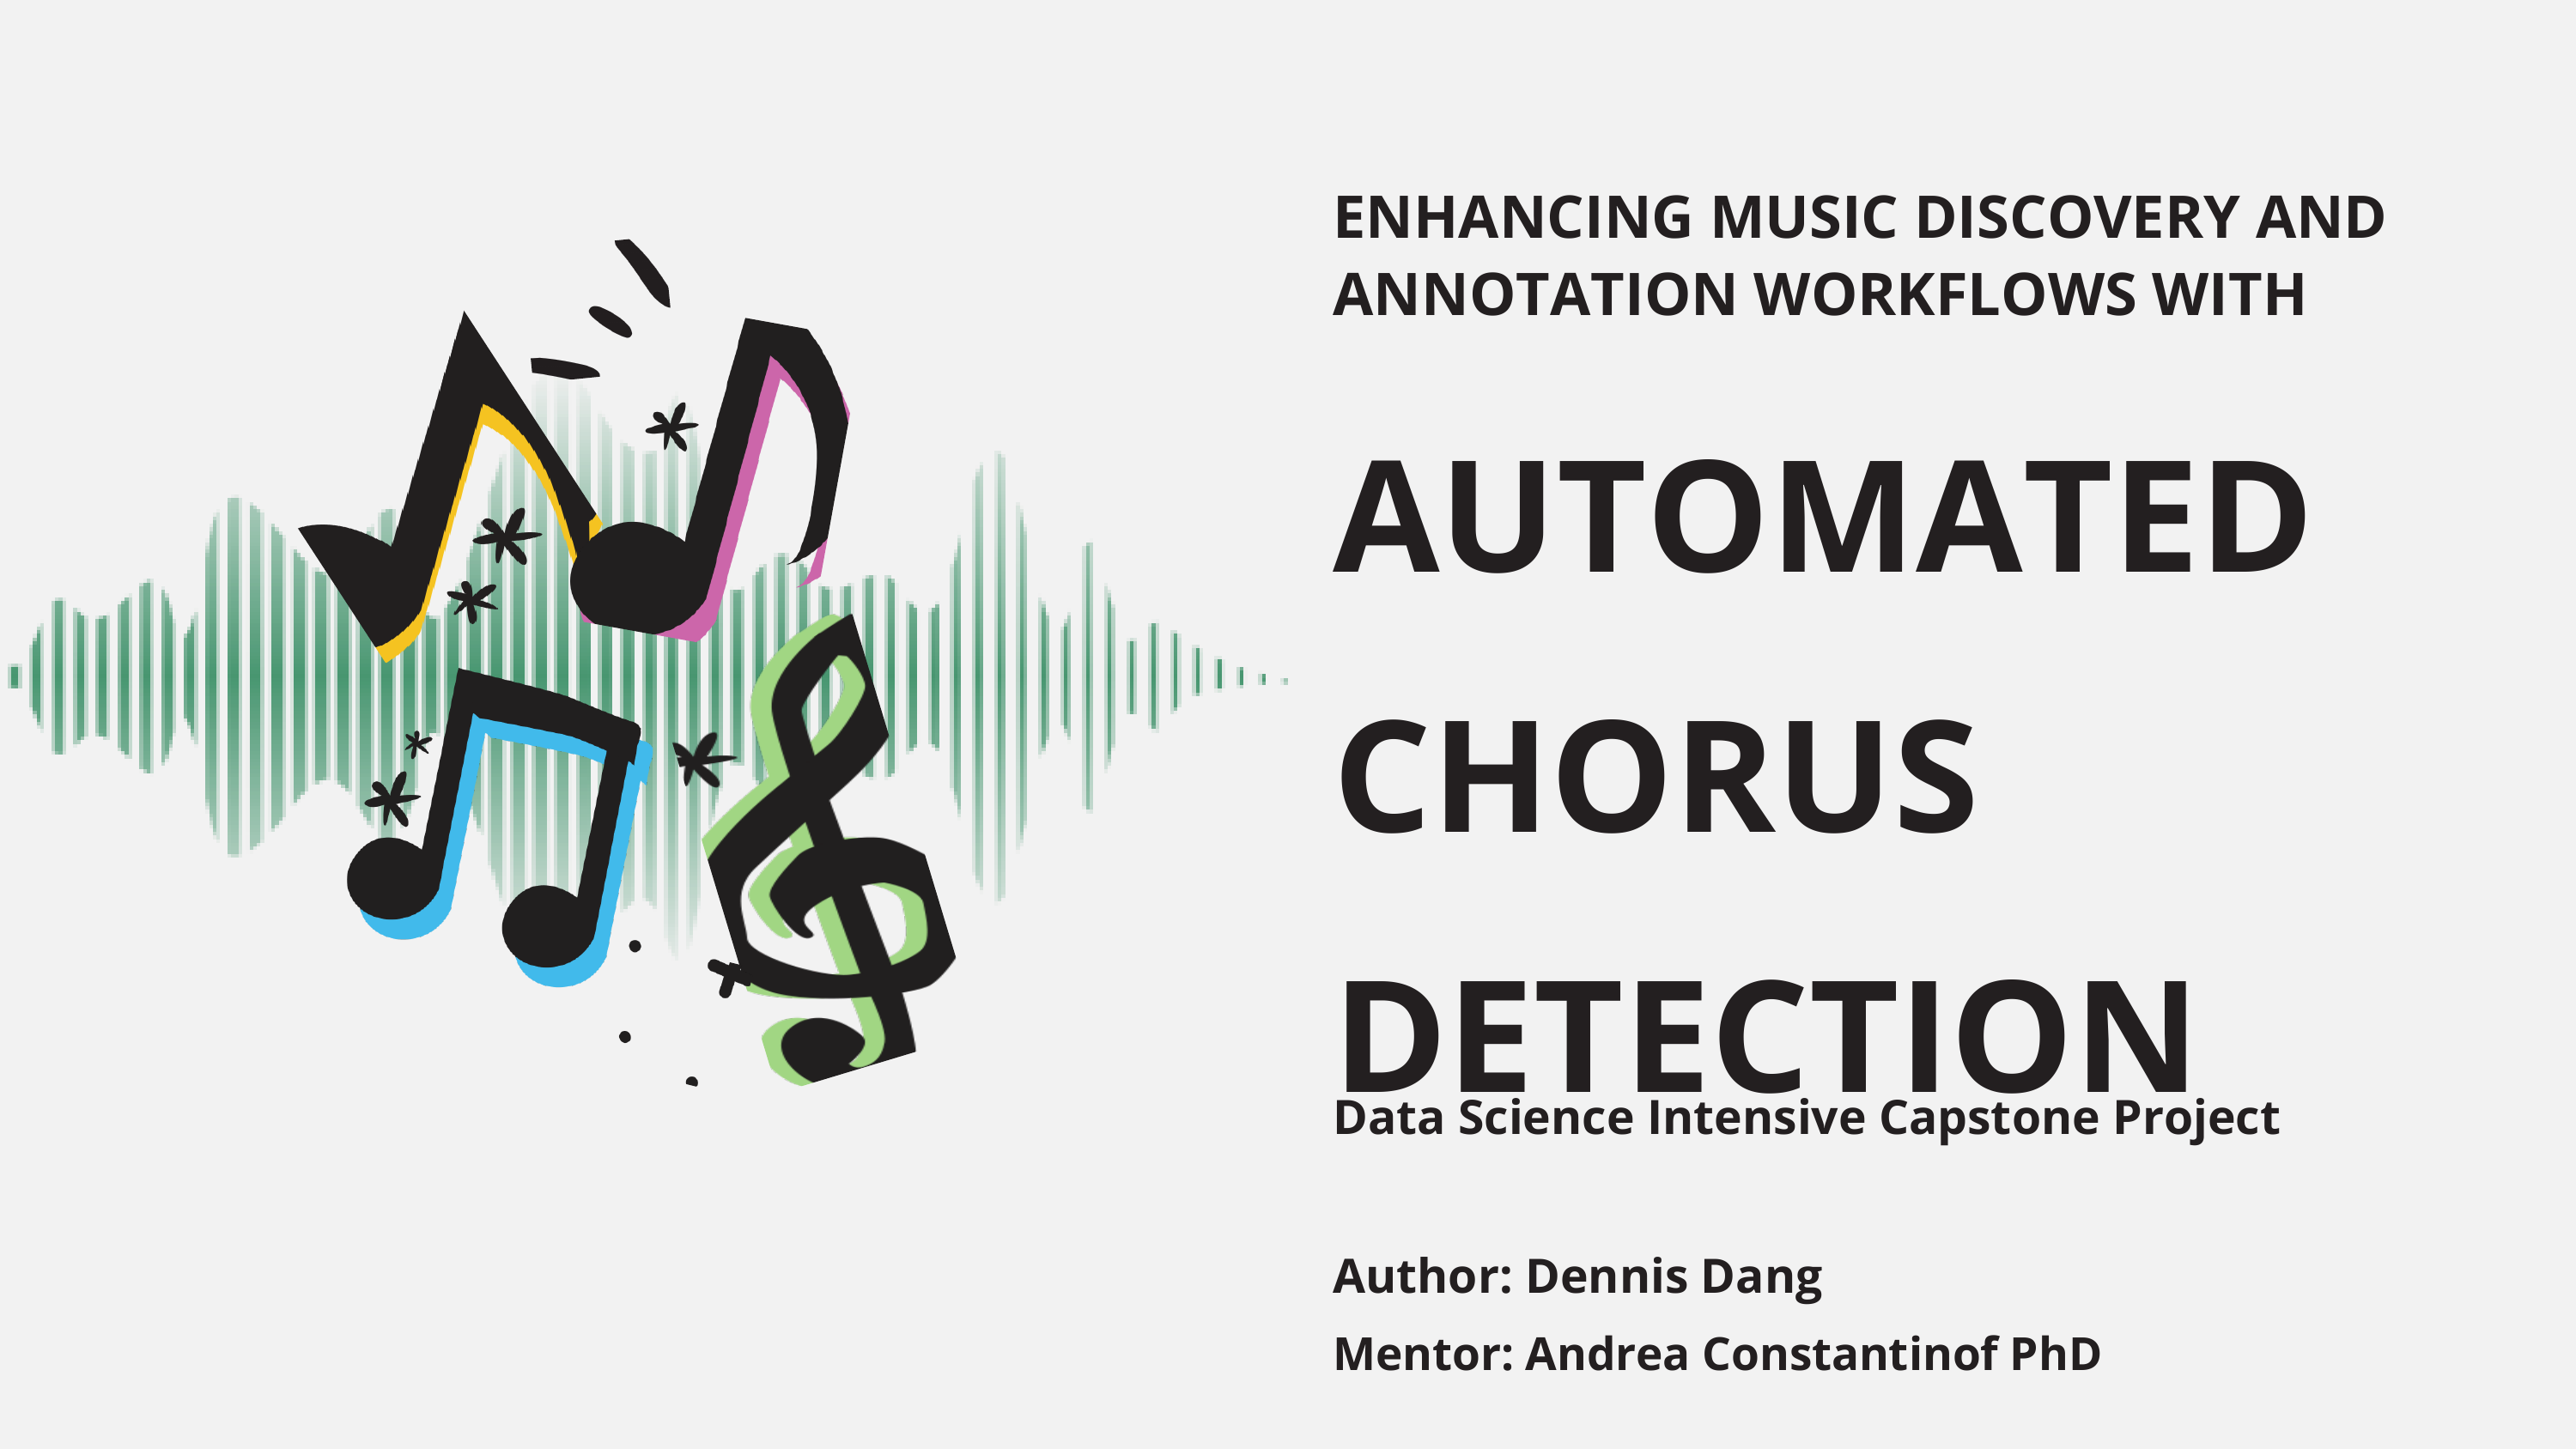

ENHANCING MUSIC DISCOVERY AND ANNOTATION WORKFLOWS WITH

AUTOMATED CHORUS
DETECTION

Data Science Intensive Capstone Project

Author: Dennis Dang
Mentor: Andrea Constantinof PhD